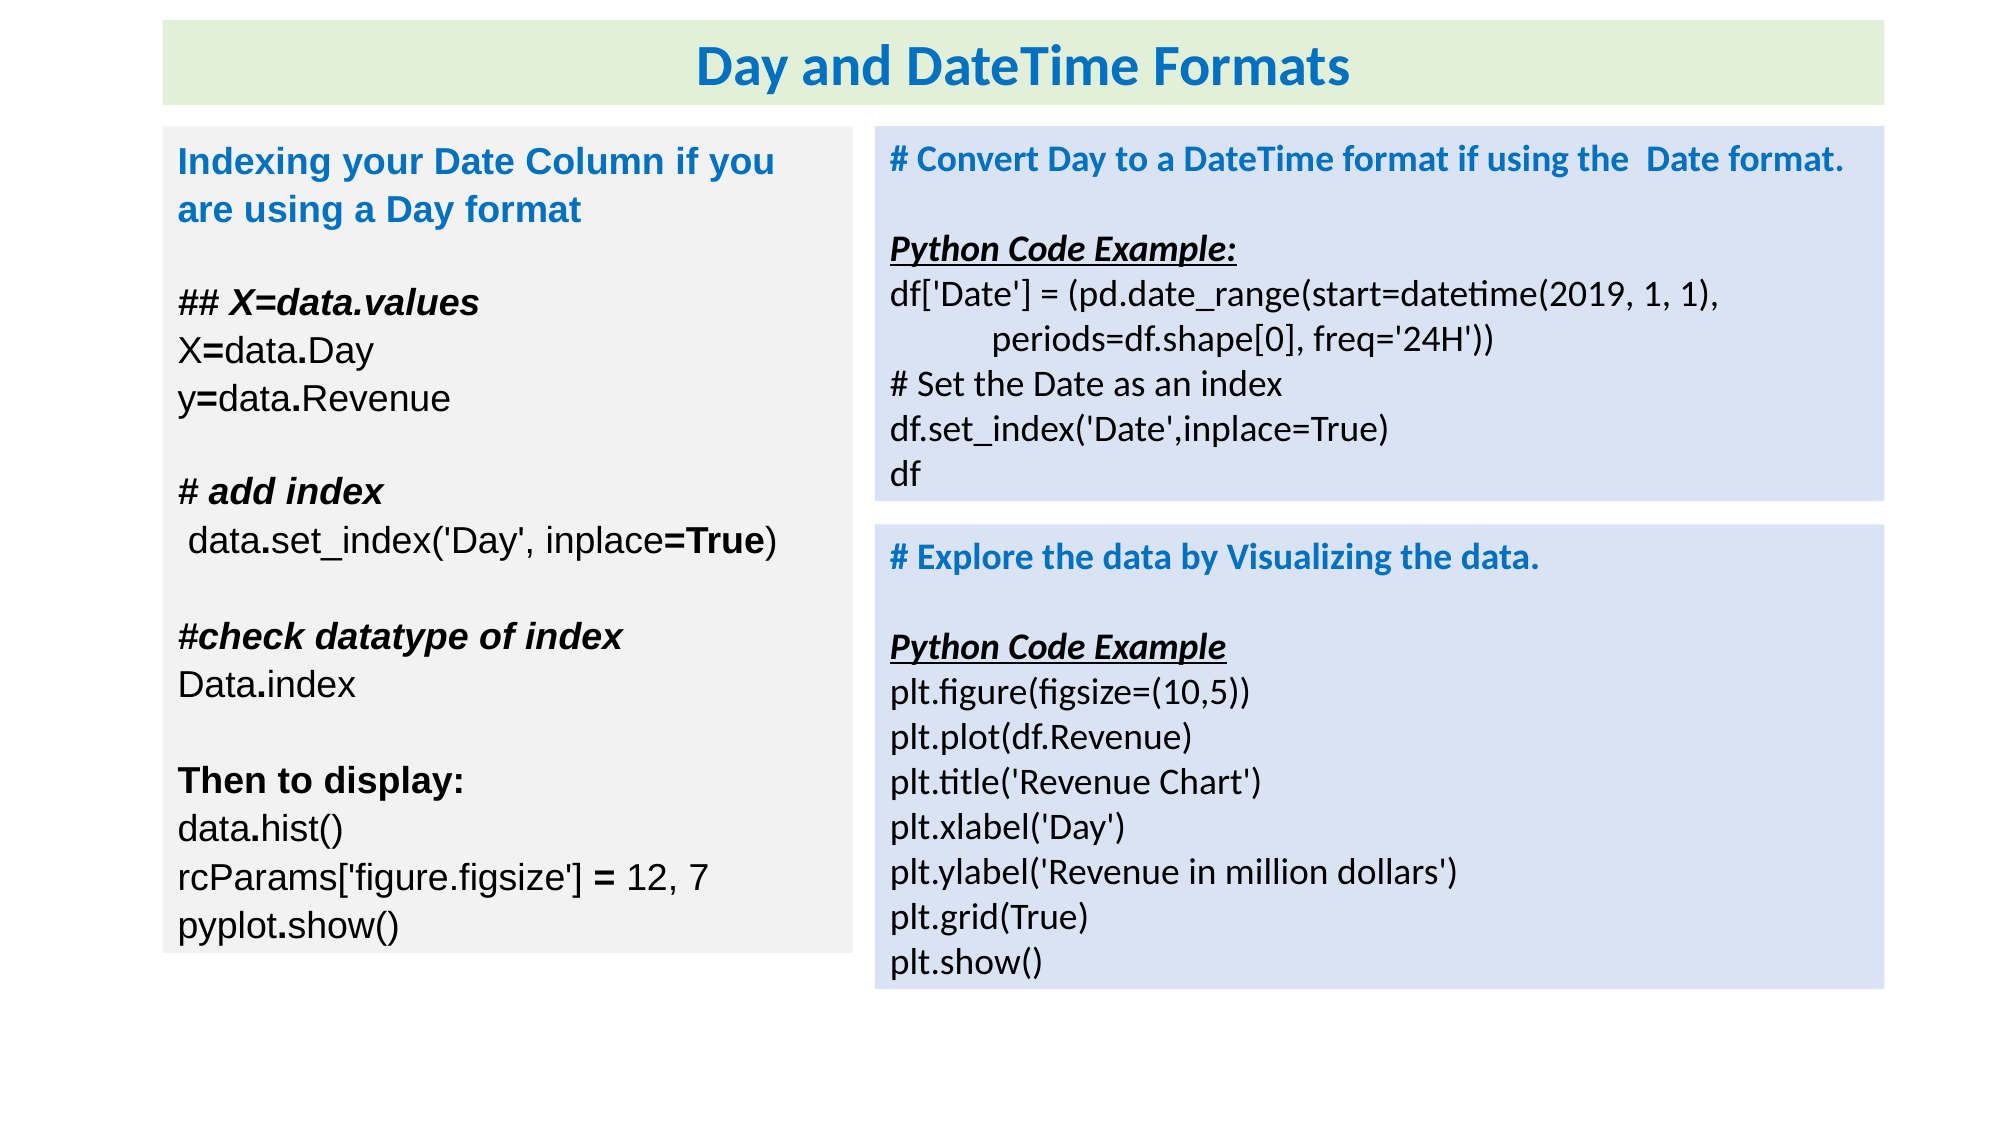

Day and DateTime Formats
Indexing your Date Column if you are using a Day format

## X=data.values
X=data.Day
y=data.Revenue

# add index
 data.set_index('Day', inplace=True)

#check datatype of index
Data.index

Then to display:
data.hist()
rcParams['figure.figsize'] = 12, 7
pyplot.show()
# Convert Day to a DateTime format if using the  Date format.

Python Code Example:
df['Date'] = (pd.date_range(start=datetime(2019, 1, 1),
            periods=df.shape[0], freq='24H'))
# Set the Date as an index
df.set_index('Date',inplace=True)
df
# Explore the data by Visualizing the data.

Python Code Example
plt.figure(figsize=(10,5))
plt.plot(df.Revenue)
plt.title('Revenue Chart')
plt.xlabel('Day')
plt.ylabel('Revenue in million dollars')
plt.grid(True)
plt.show()